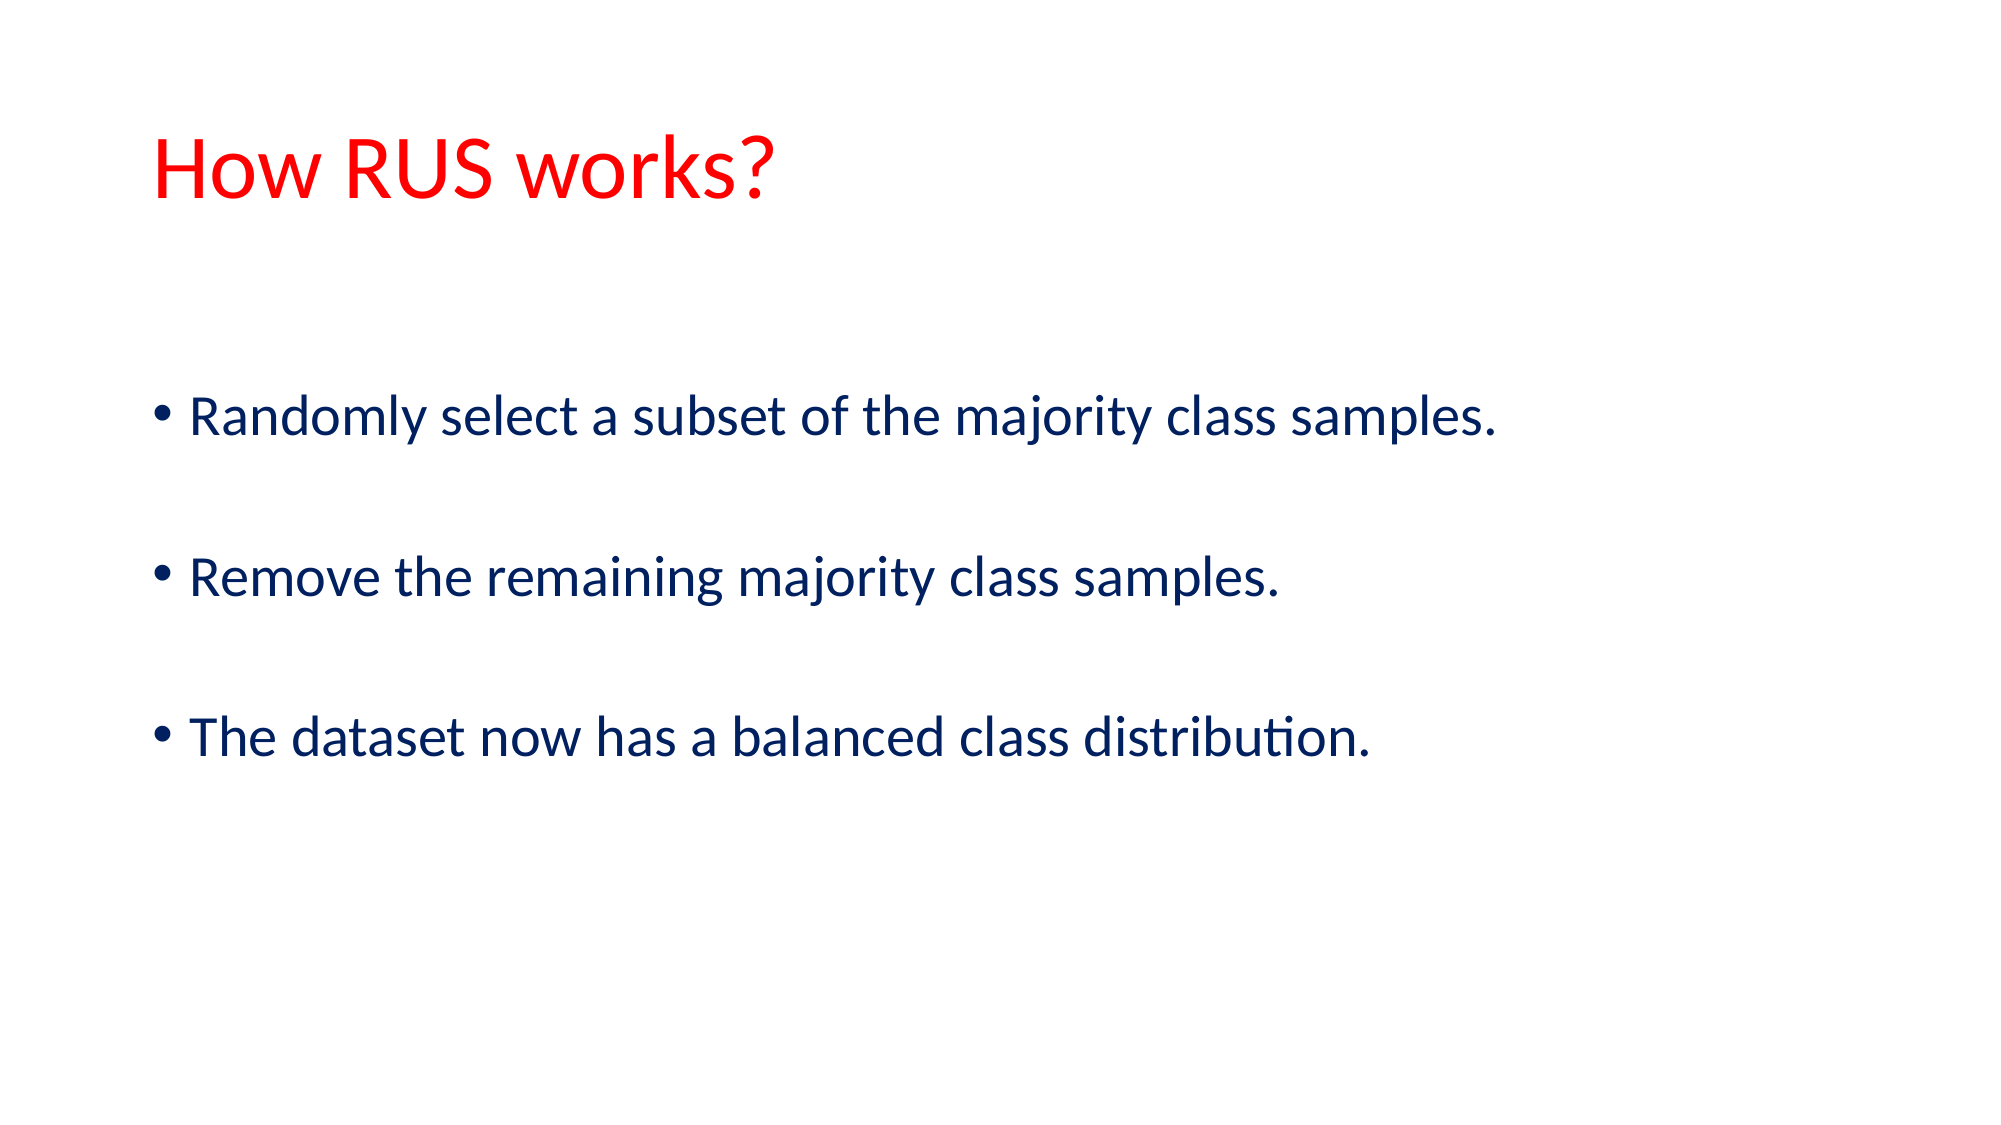

# How RUS works?
Randomly select a subset of the majority class samples.
Remove the remaining majority class samples.
The dataset now has a balanced class distribution.